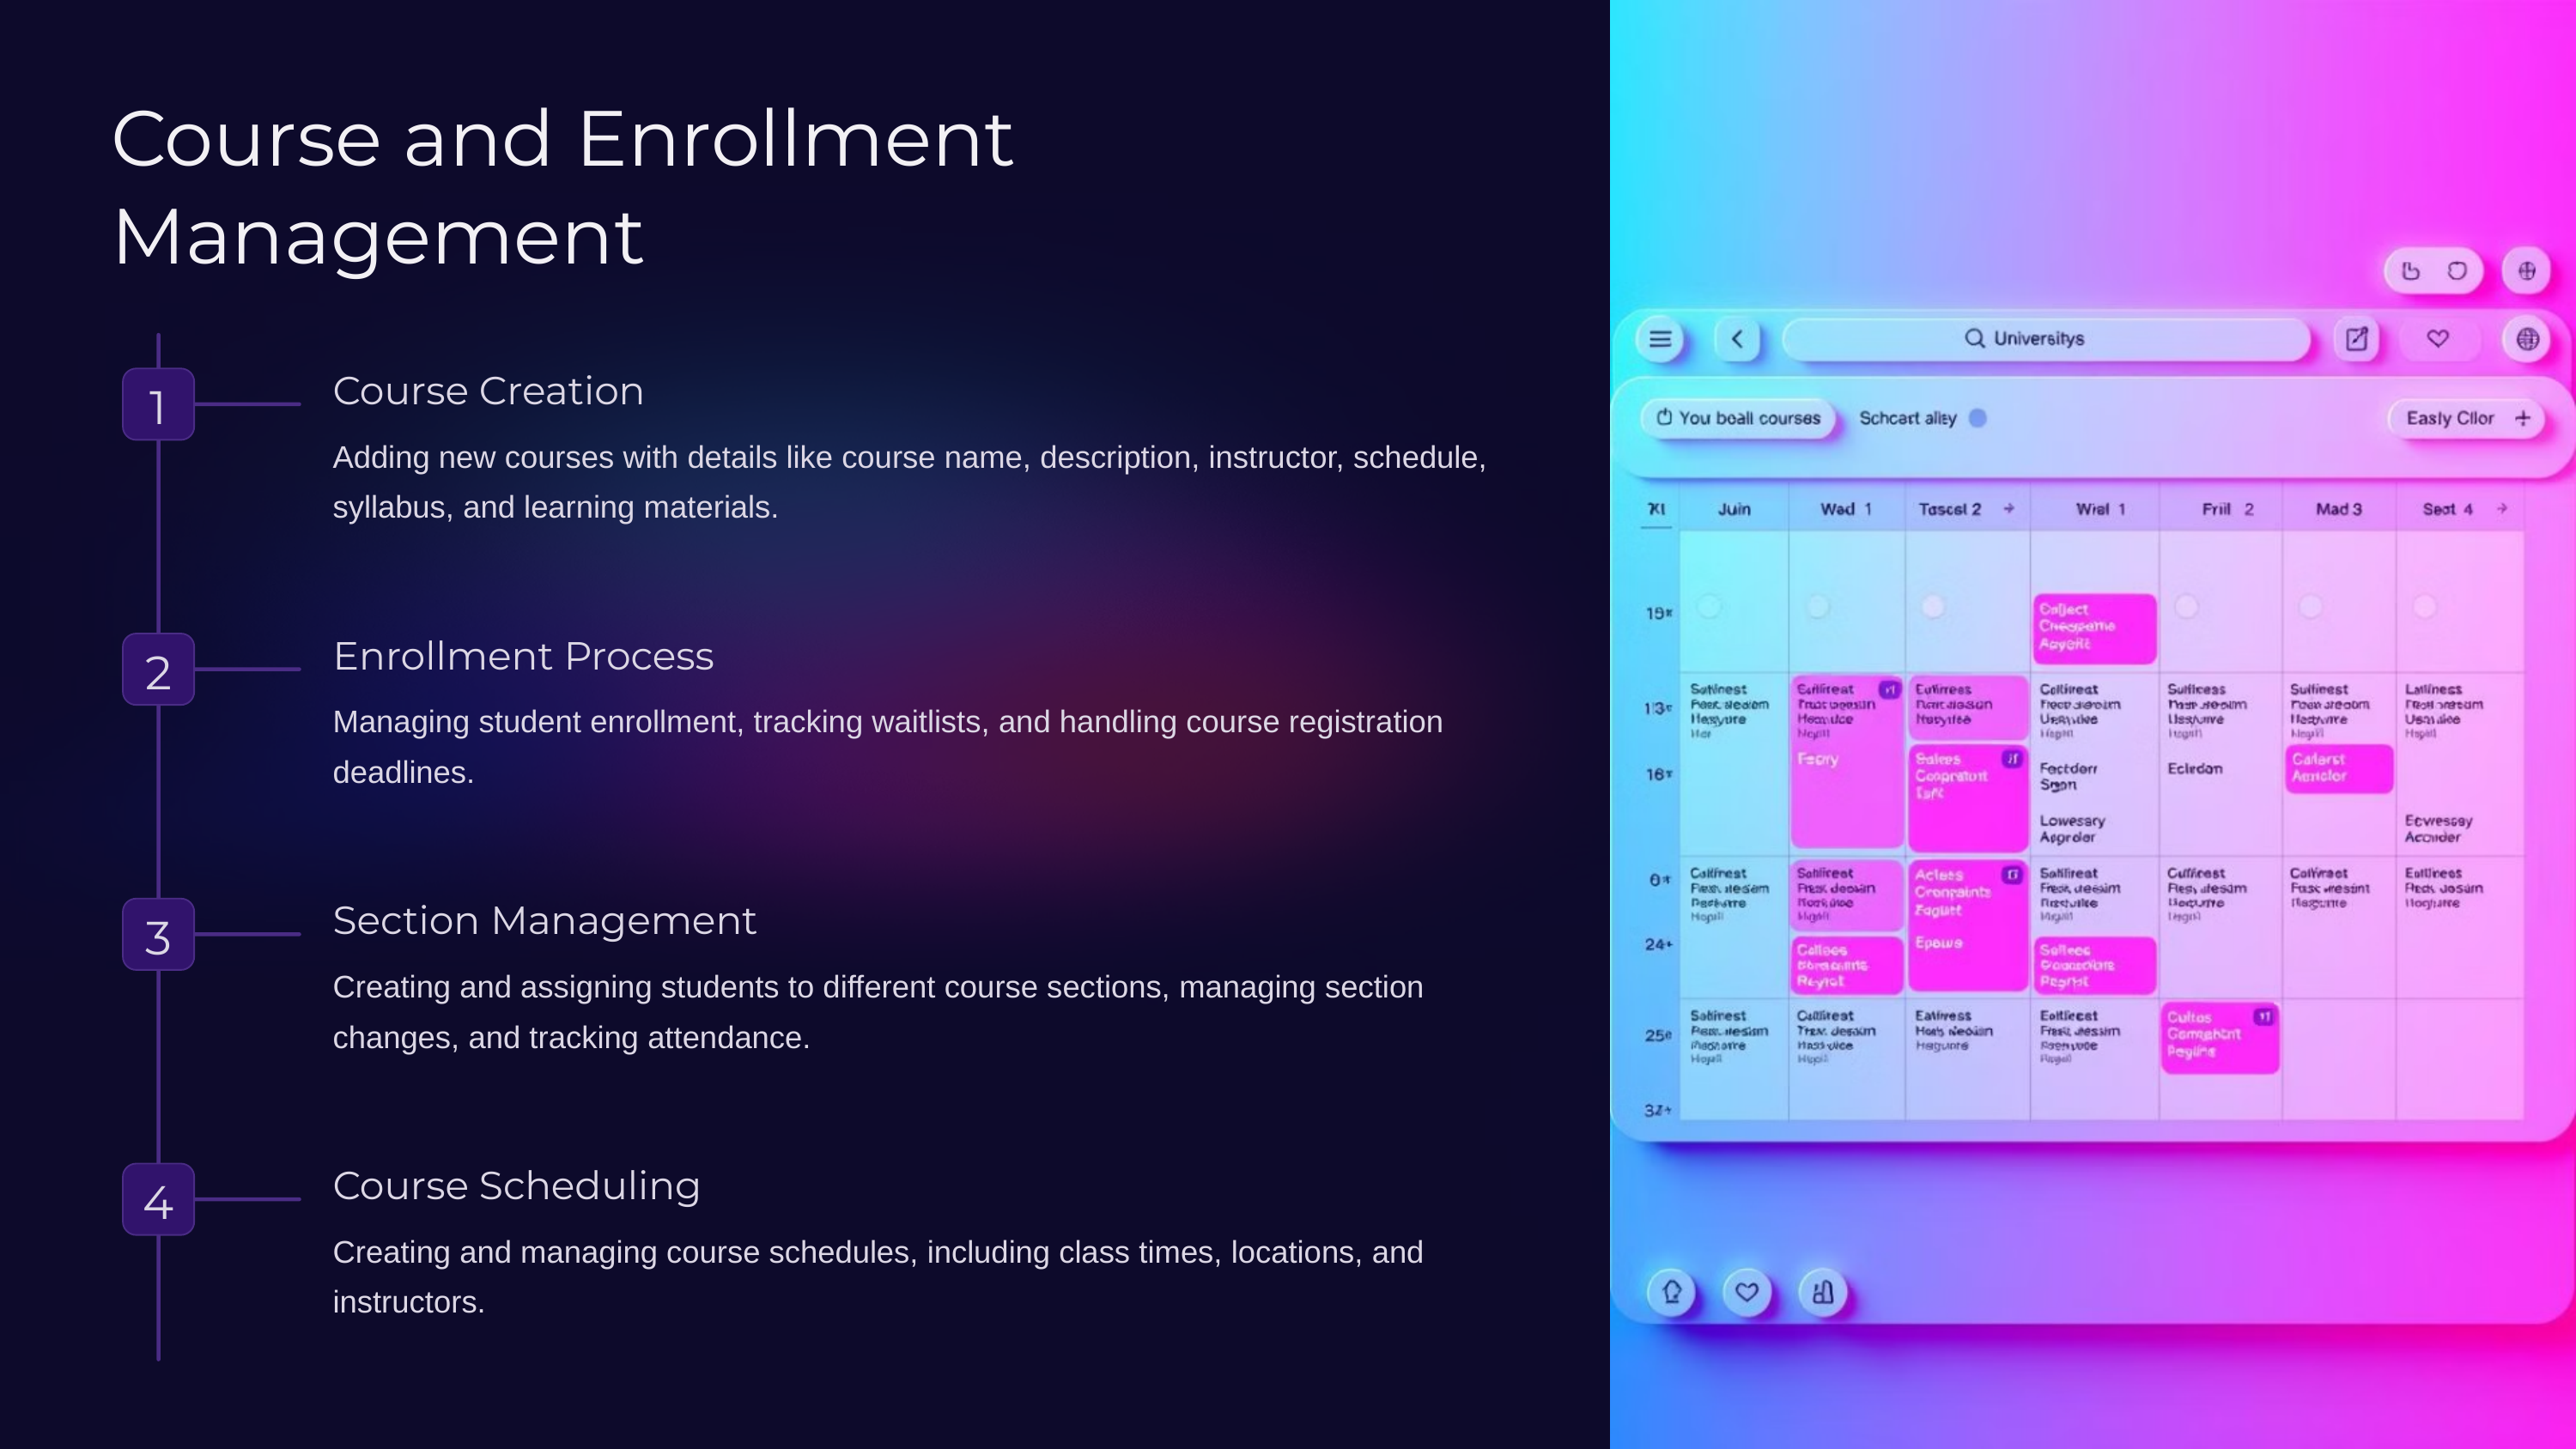

Course and Enrollment Management

Course Creation

1

Adding new courses with details like course name, description, instructor, schedule, syllabus, and learning materials.
Enrollment Process

2

Managing student enrollment, tracking waitlists, and handling course registration deadlines.
Section Management

3

Creating and assigning students to different course sections, managing section changes, and tracking attendance.
Course Scheduling

4

Creating and managing course schedules, including class times, locations, and instructors.